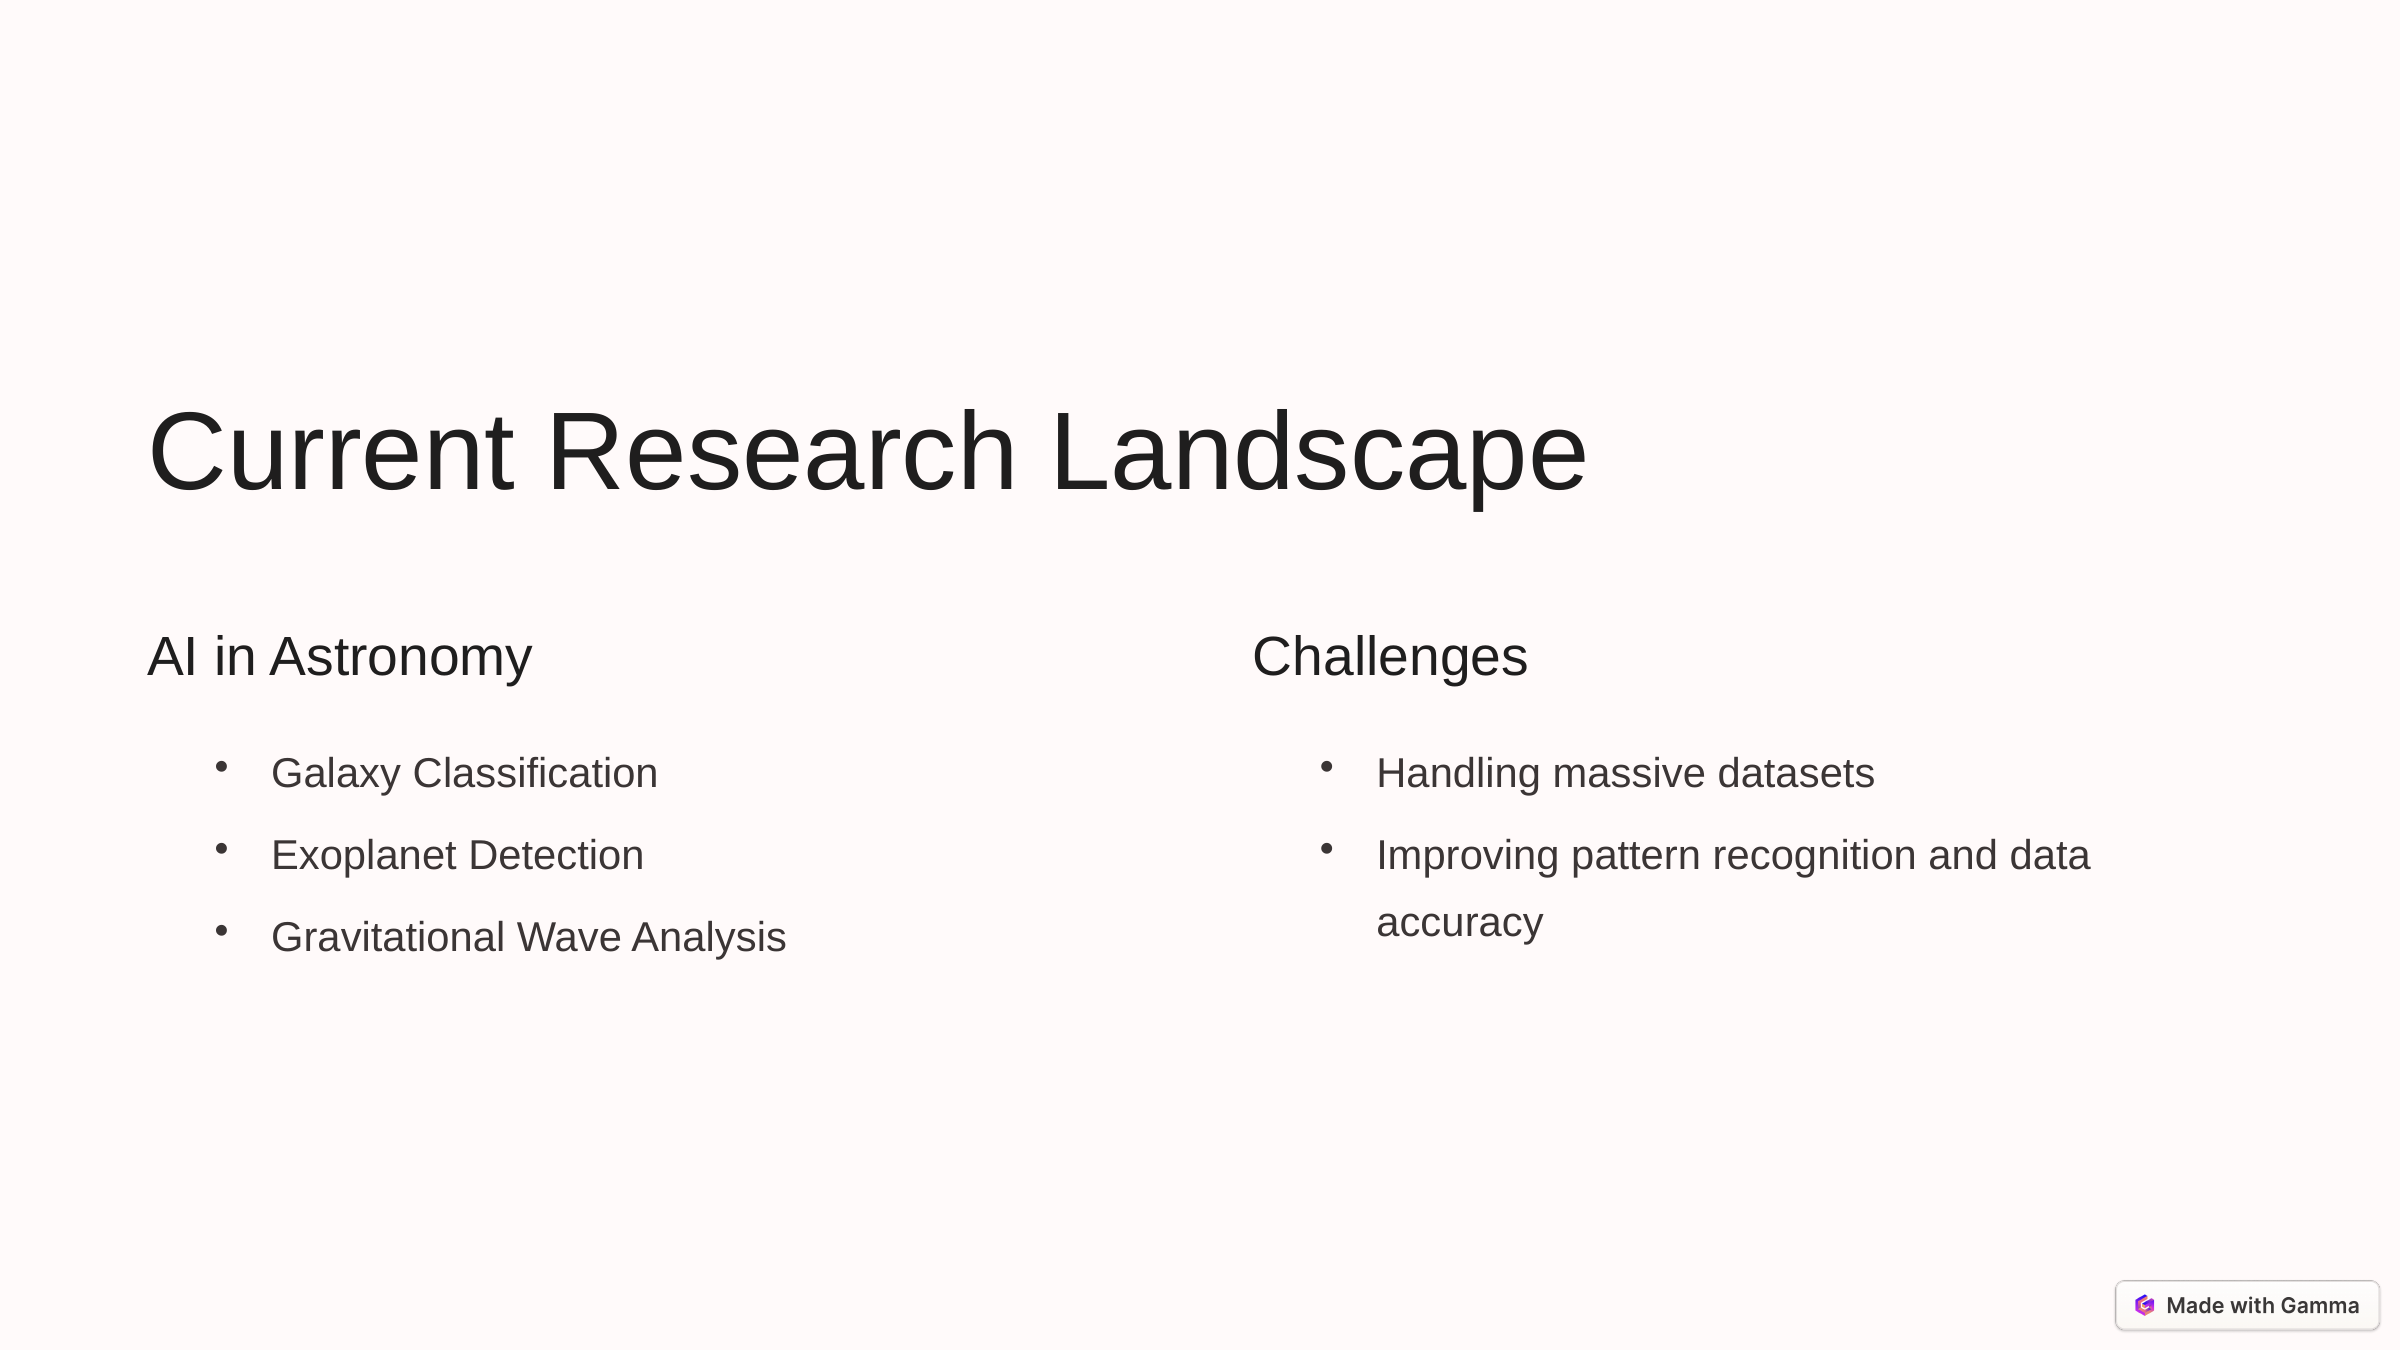

Current Research Landscape
AI in Astronomy
Challenges
Galaxy Classification
Handling massive datasets
Exoplanet Detection
Improving pattern recognition and data accuracy
Gravitational Wave Analysis